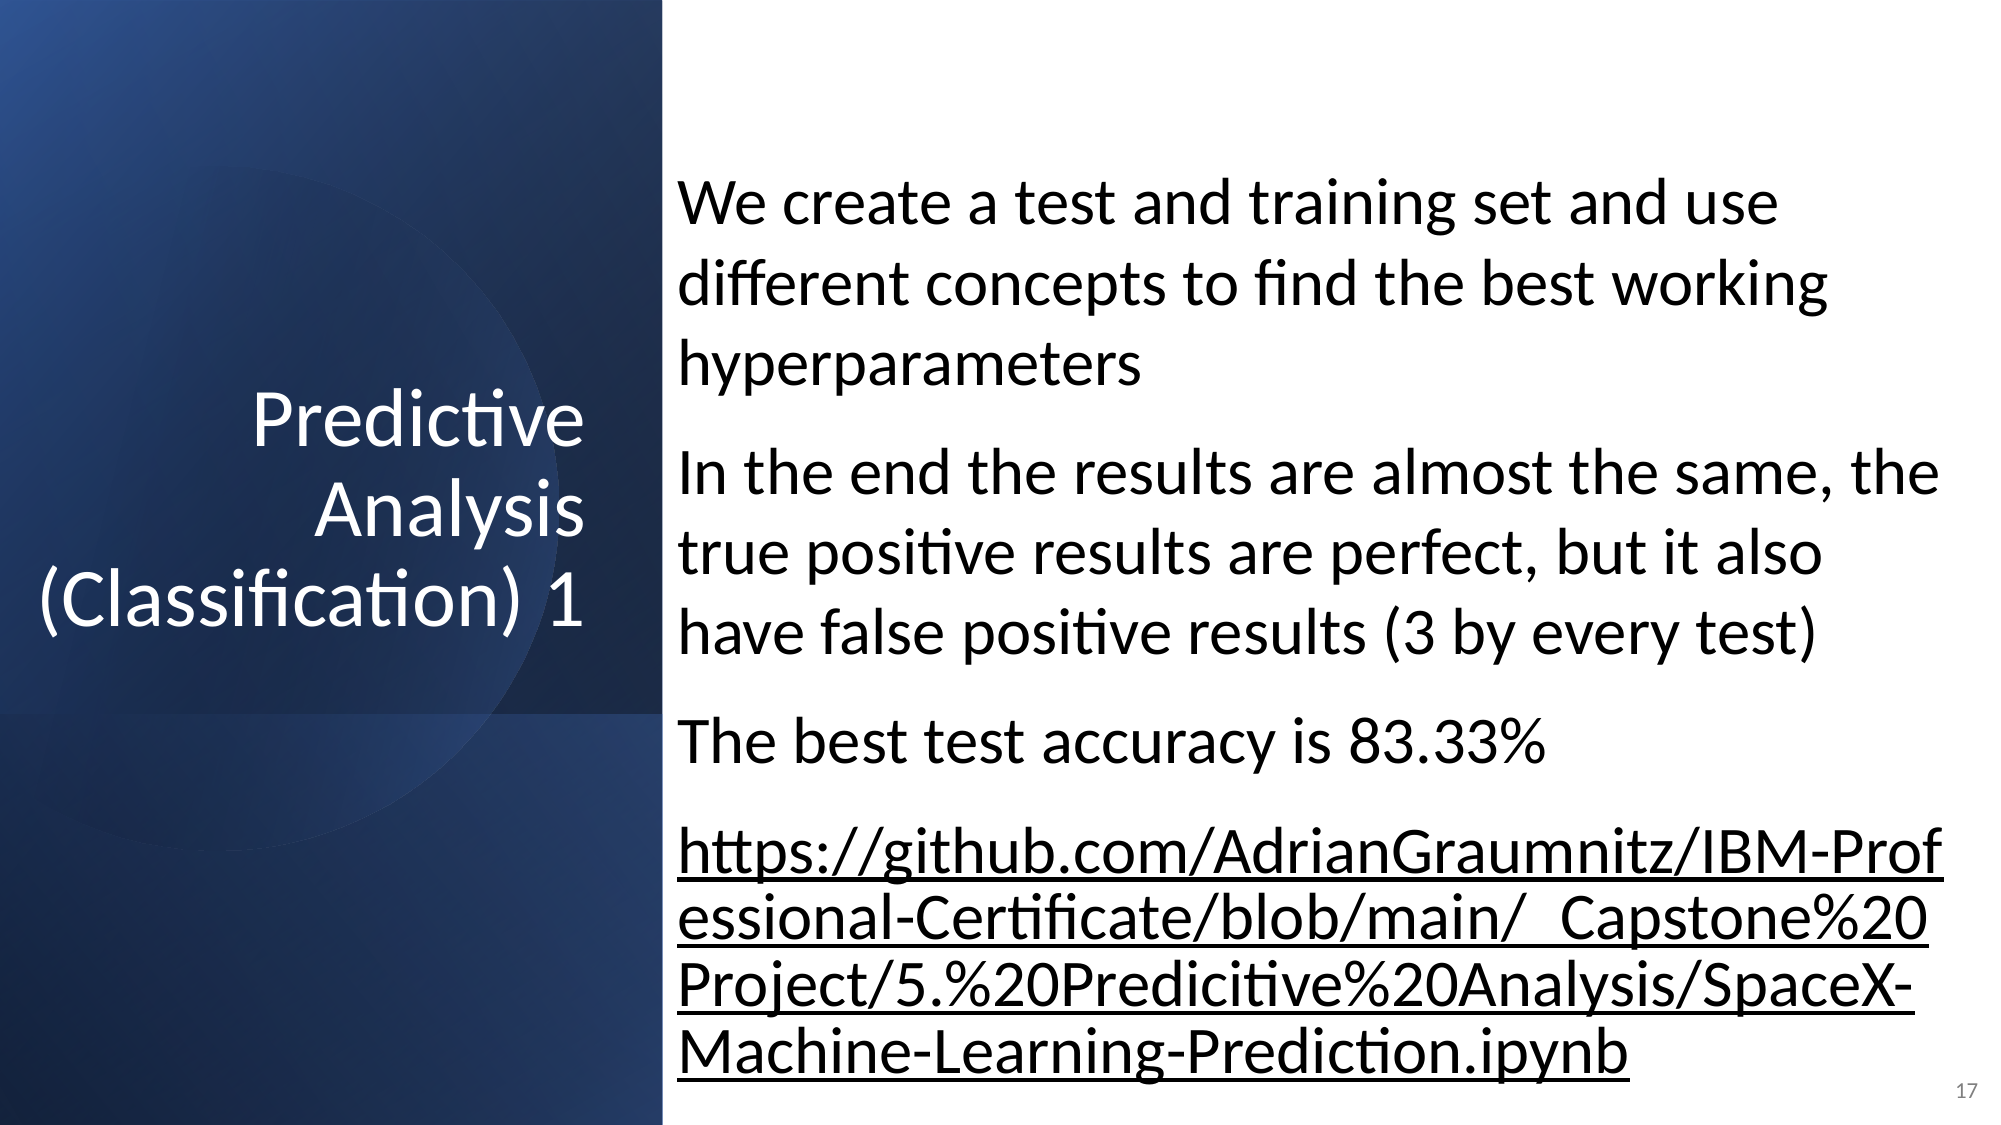

We create a test and training set and use different concepts to find the best working hyperparameters
In the end the results are almost the same, the true positive results are perfect, but it also have false positive results (3 by every test)
The best test accuracy is 83.33%
https://github.com/AdrianGraumnitz/IBM-Professional-Certificate/blob/main/_Capstone%20Project/5.%20Predicitive%20Analysis/SpaceX-Machine-Learning-Prediction.ipynb
Predictive Analysis (Classification) 1

17